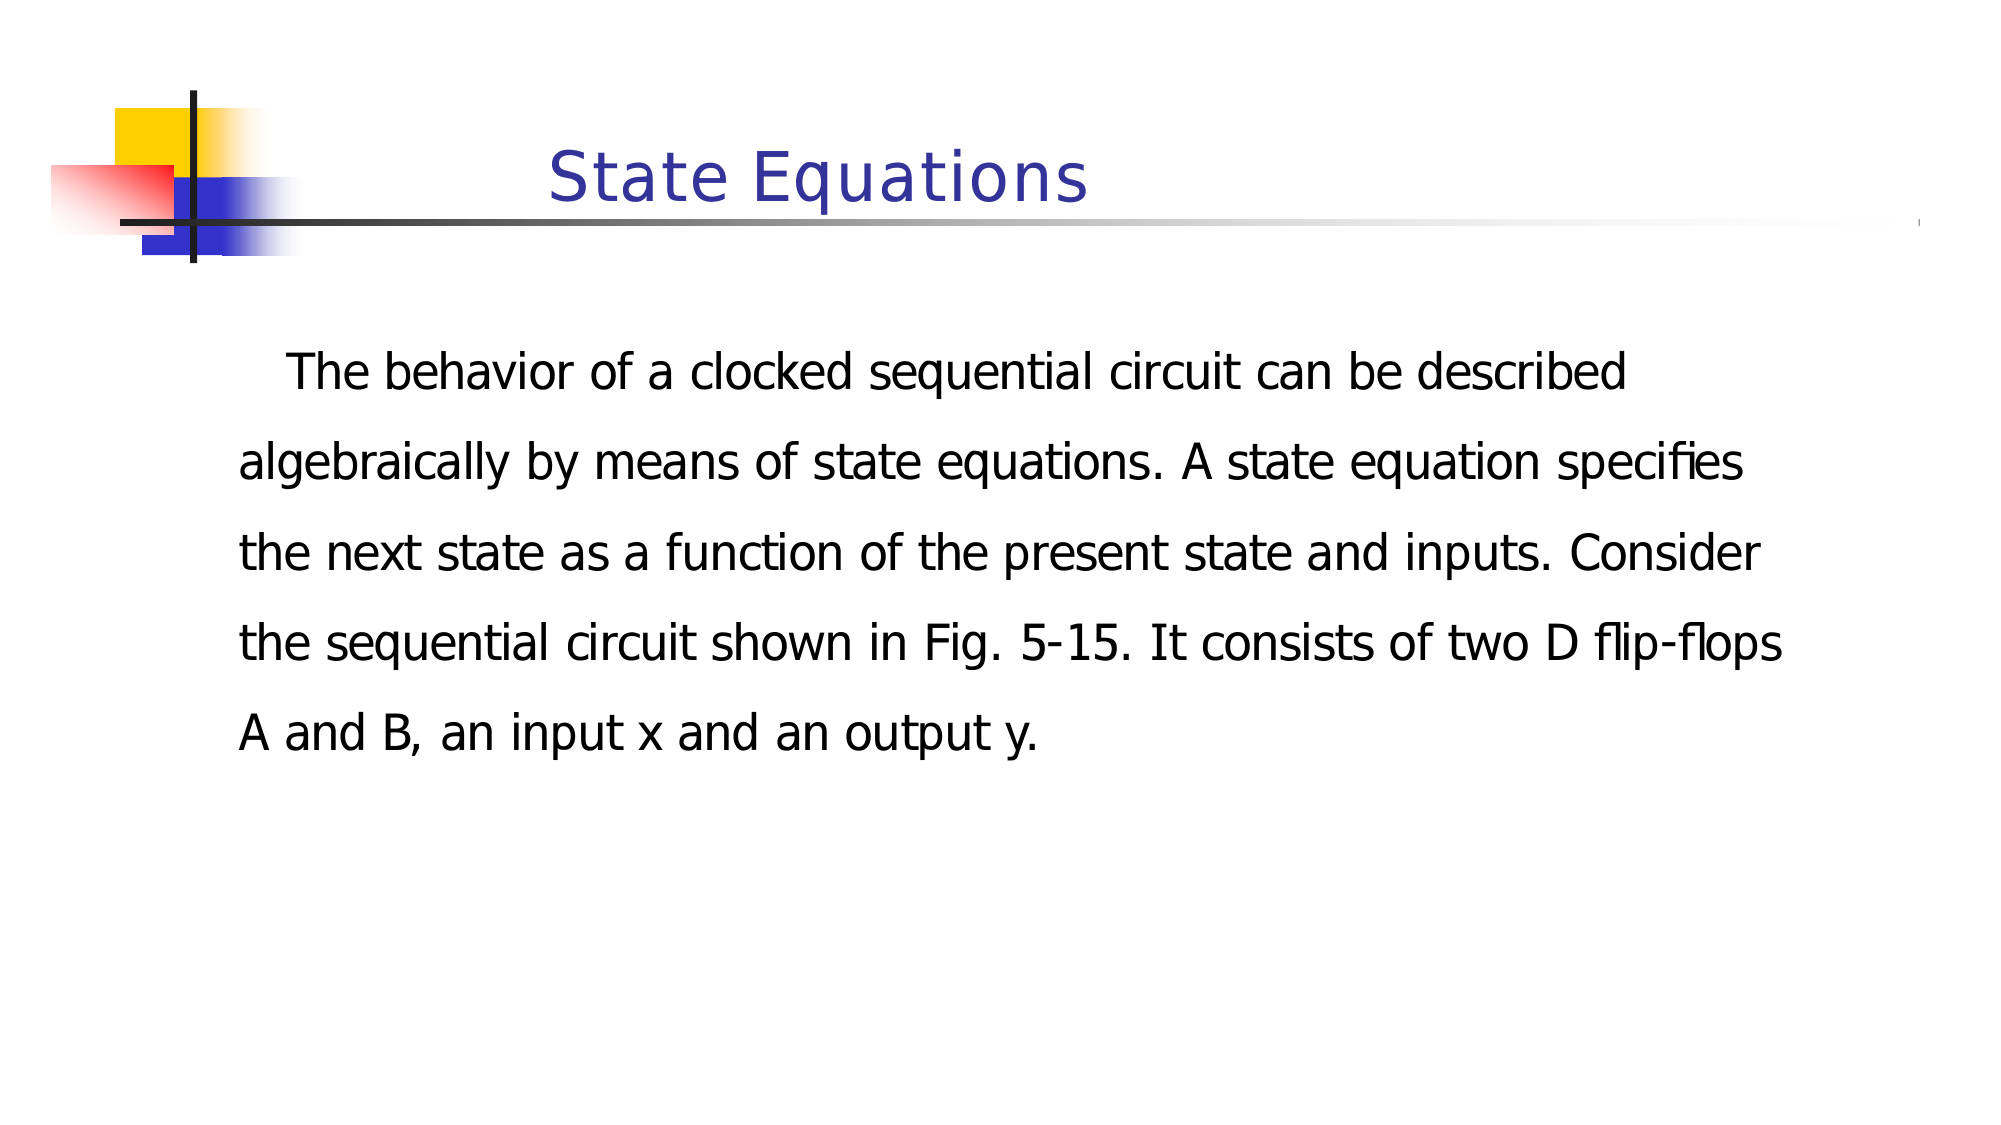

# State Equations
The behavior of a clocked sequential circuit can be described algebraically by means of state equations. A state equation specifies the next state as a function of the present state and inputs. Consider the sequential circuit shown in Fig. 5-15. It consists of two D flip-flops A and B, an input x and an output y.
27